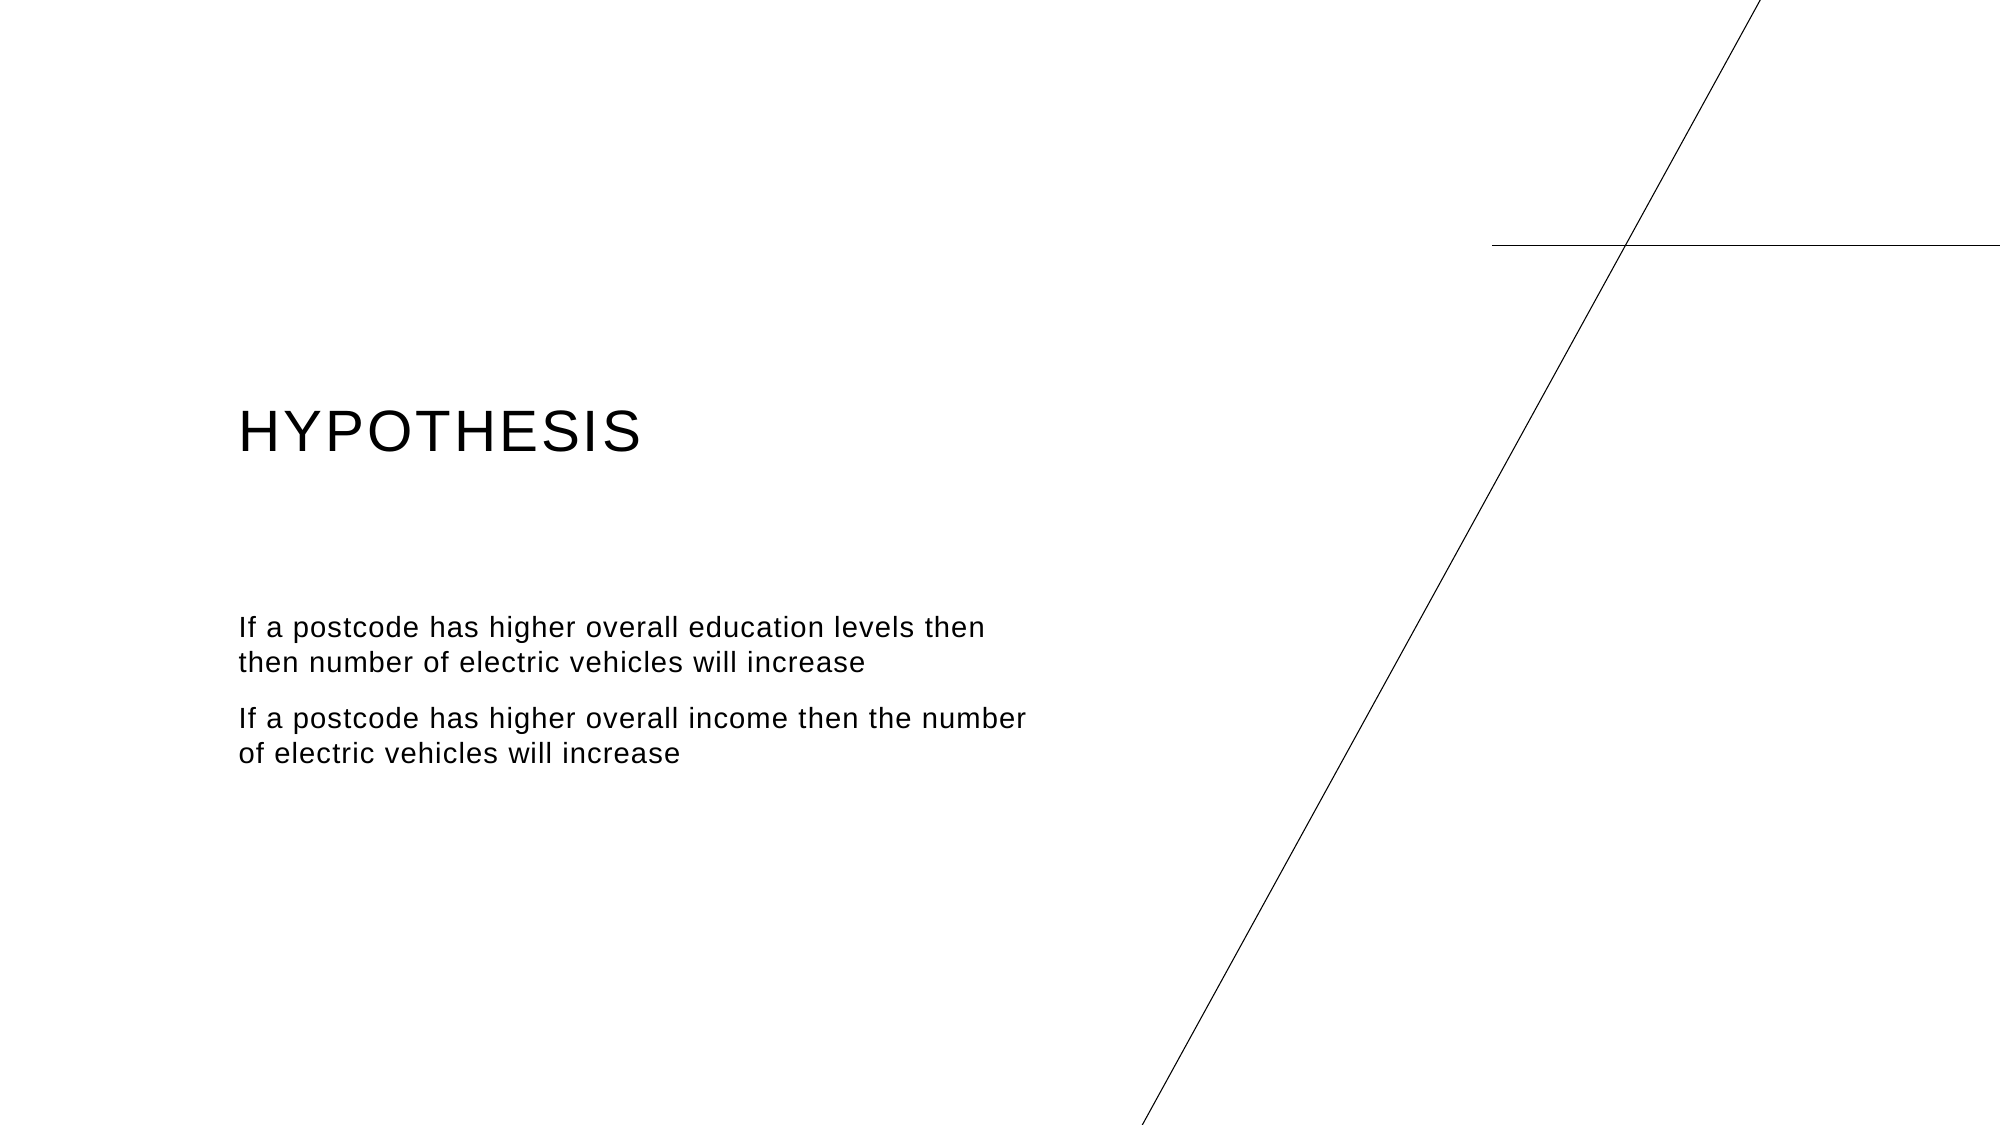

# Hypothesis
If a postcode has higher overall education levels then then number of electric vehicles will increase
If a postcode has higher overall income then the number of electric vehicles will increase